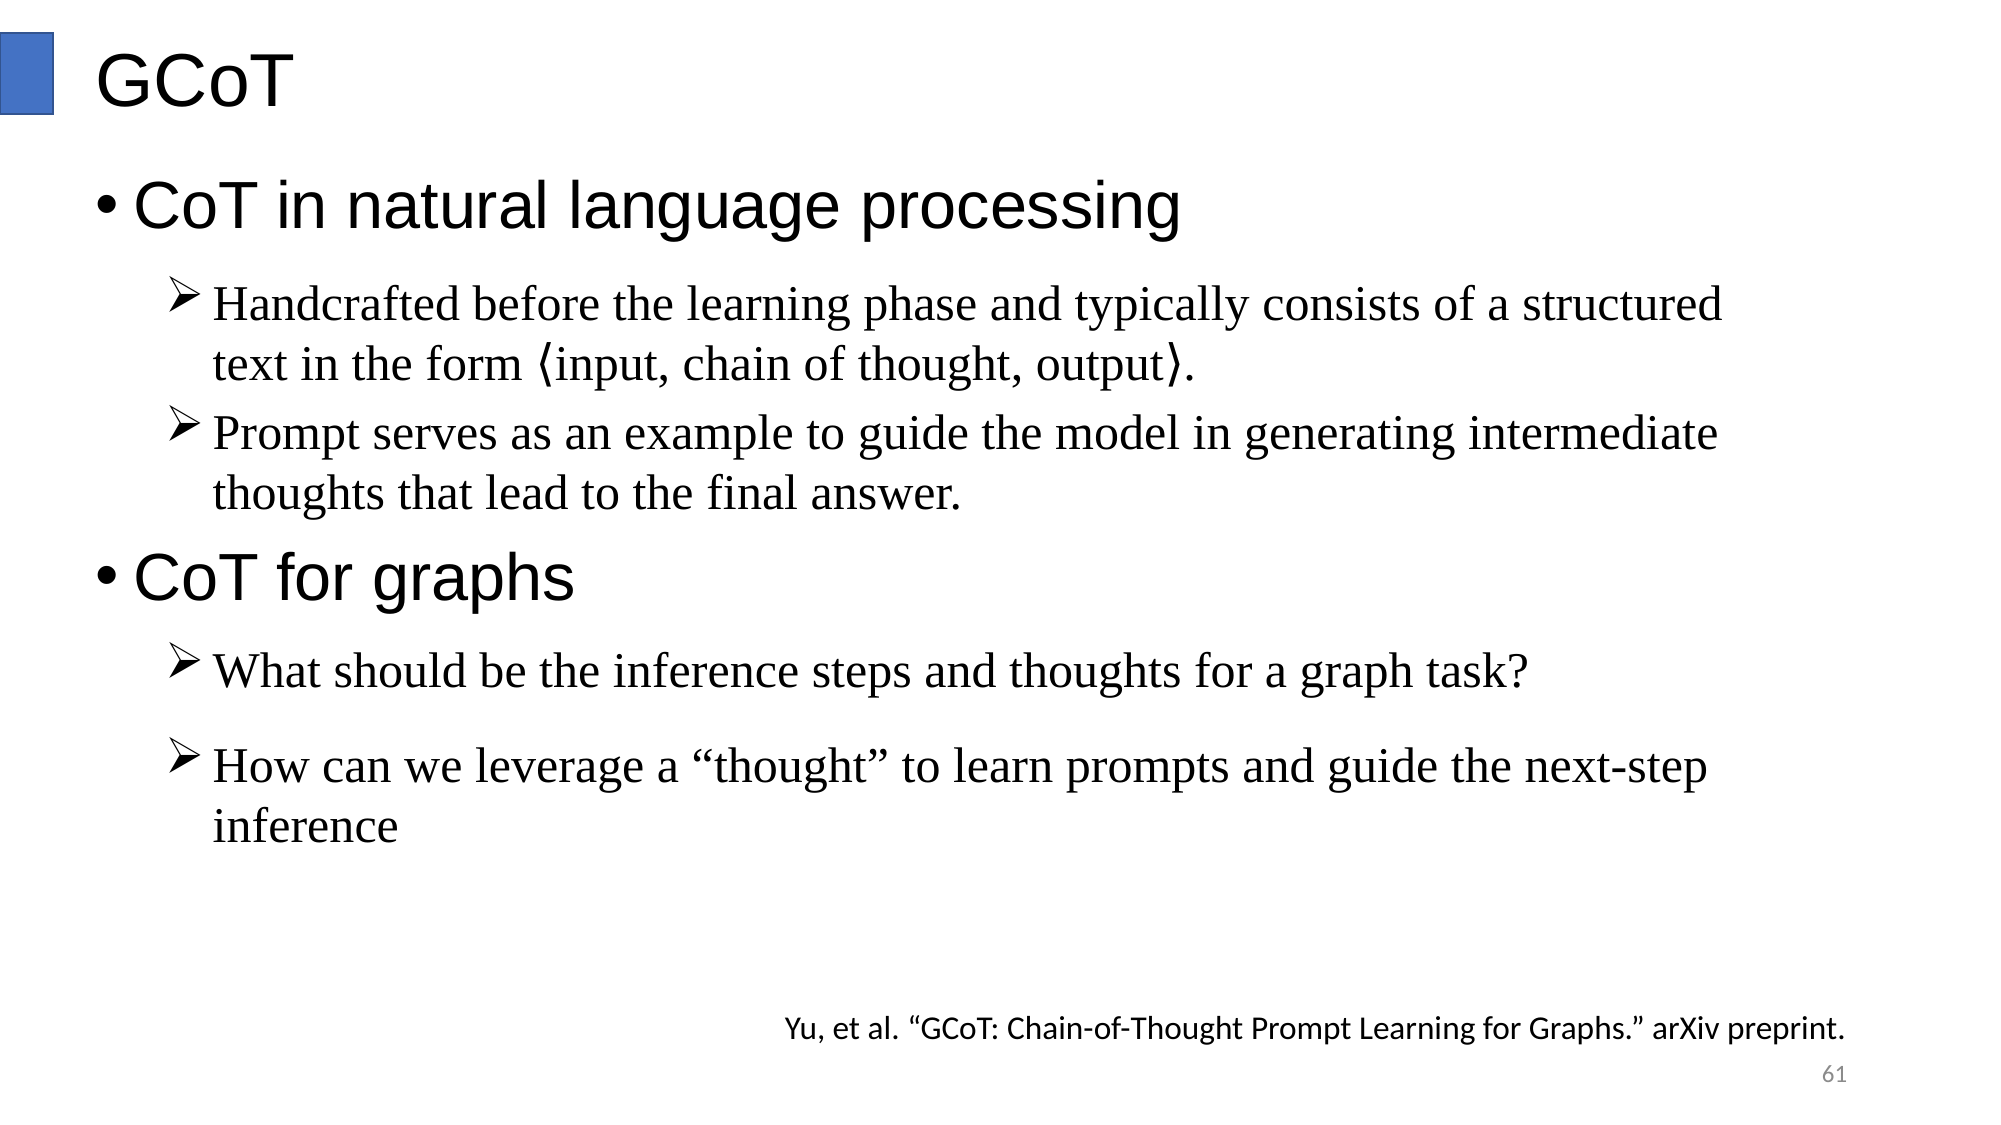

# GCoT
CoT in natural language processing

CoT for graphs

Handcrafted before the learning phase and typically consists of a structured text in the form ⟨input, chain of thought, output⟩.
Prompt serves as an example to guide the model in generating intermediate thoughts that lead to the final answer.
What should be the inference steps and thoughts for a graph task?
How can we leverage a “thought” to learn prompts and guide the next-step inference
Yu, et al. “GCoT: Chain-of-Thought Prompt Learning for Graphs.” arXiv preprint.

61